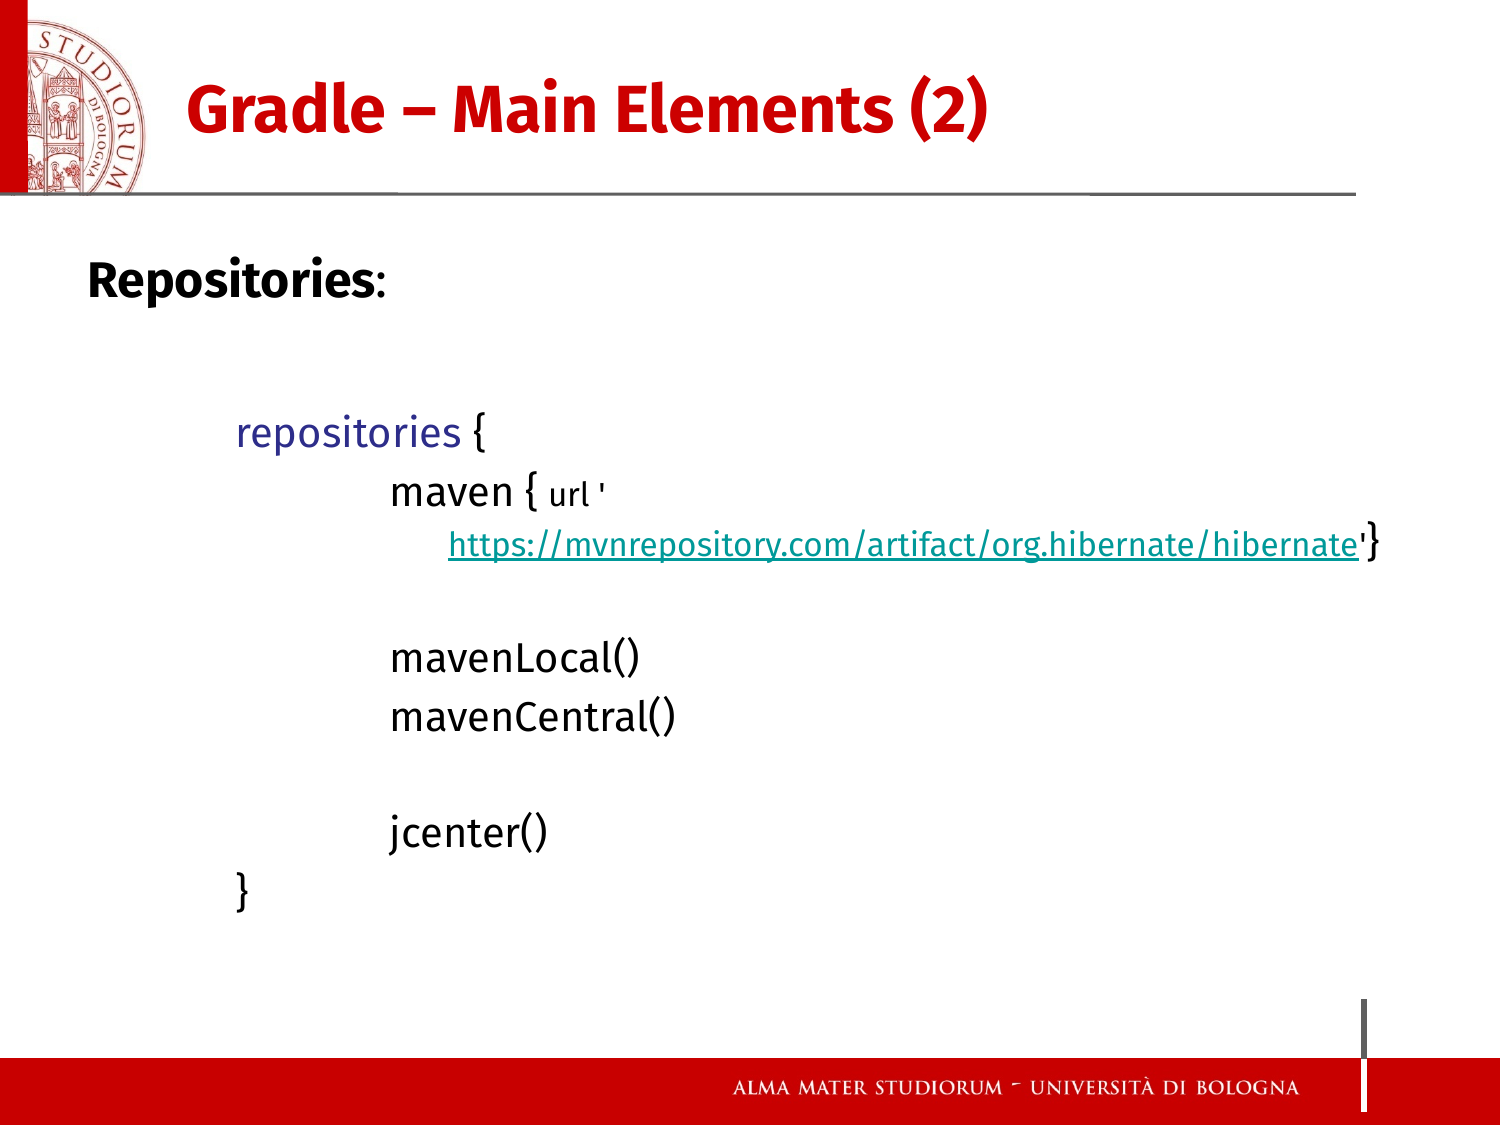

# Gradle – Main Elements (2)
Repositories:

repositories {
maven { url 'https://mvnrepository.com/artifact/org.hibernate/hibernate'}

mavenLocal()
mavenCentral()

jcenter()
}